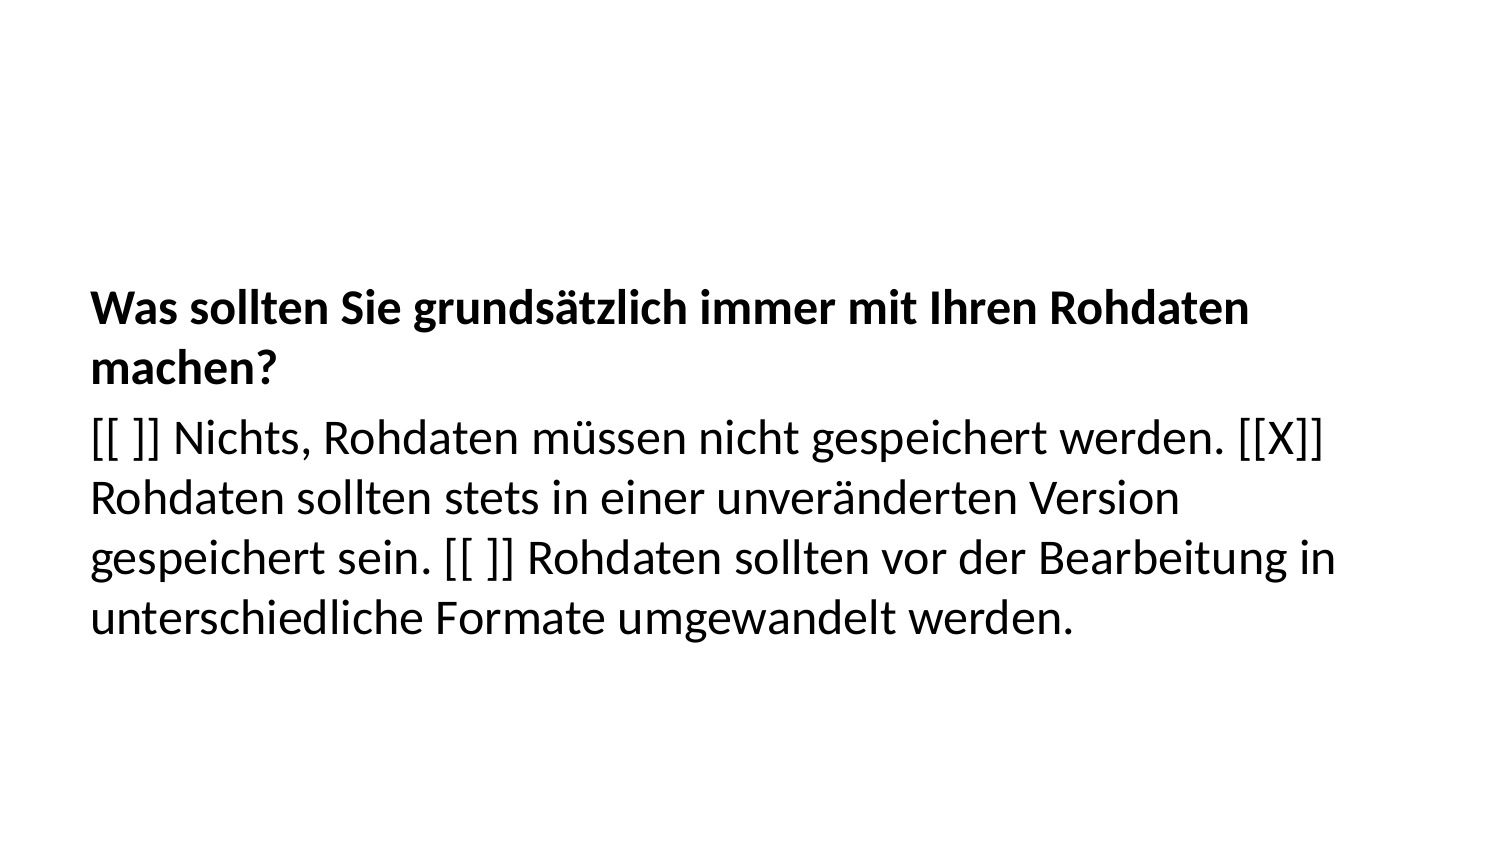

Was sollten Sie grundsätzlich immer mit Ihren Rohdaten machen?
[[ ]] Nichts, Rohdaten müssen nicht gespeichert werden. [[X]] Rohdaten sollten stets in einer unveränderten Version gespeichert sein. [[ ]] Rohdaten sollten vor der Bearbeitung in unterschiedliche Formate umgewandelt werden.